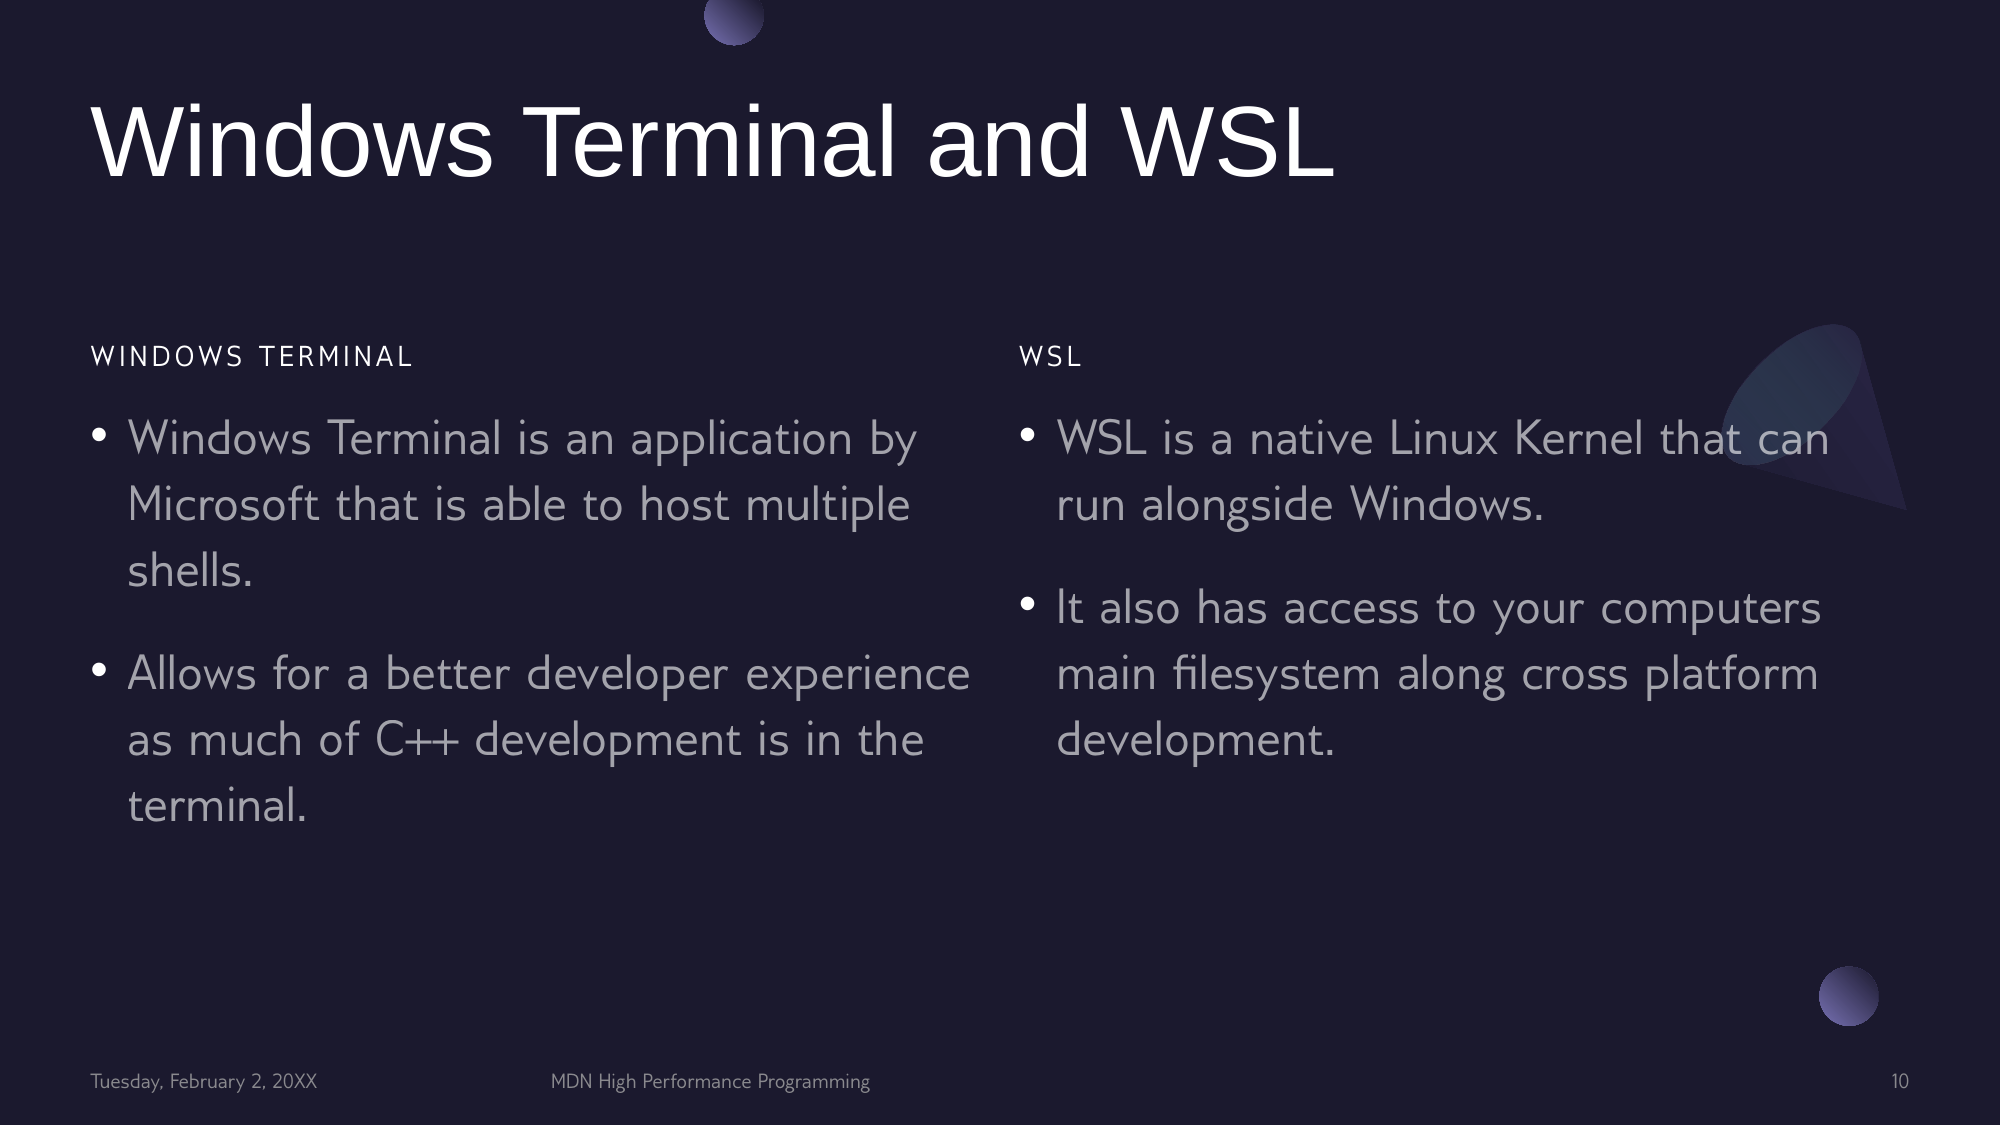

# Windows Terminal and WSL
Windows Terminal
WSL

Windows Terminal is an application by Microsoft that is able to host multiple shells.
Allows for a better developer experience as much of C++ development is in the terminal.
WSL is a native Linux Kernel that can run alongside Windows.
It also has access to your computers main filesystem along cross platform development.
Tuesday, February 2, 20XX
MDN High Performance Programming
10